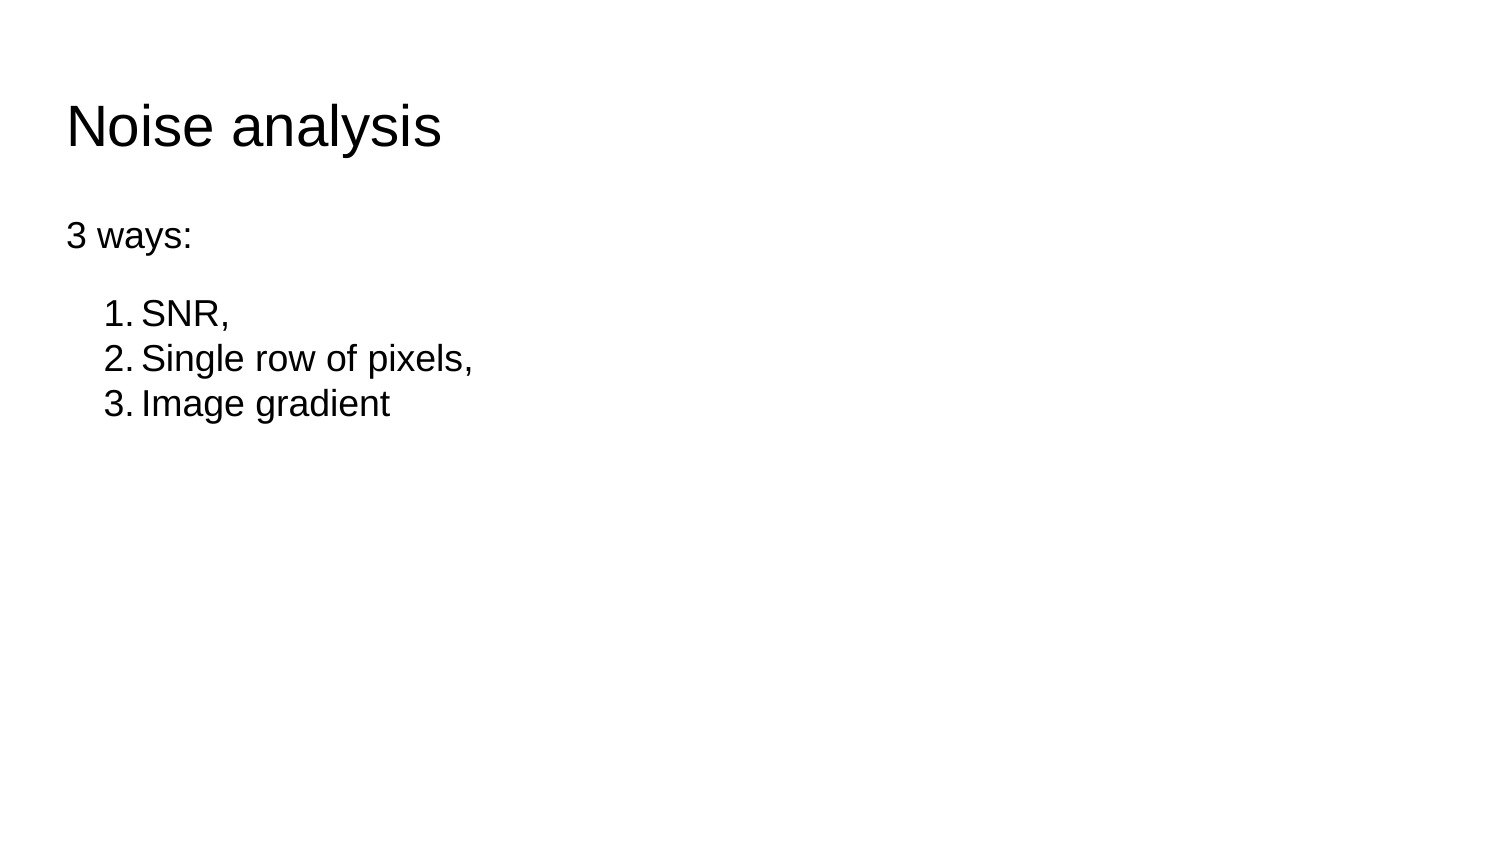

# Noise analysis
3 ways:
SNR,
Single row of pixels,
Image gradient